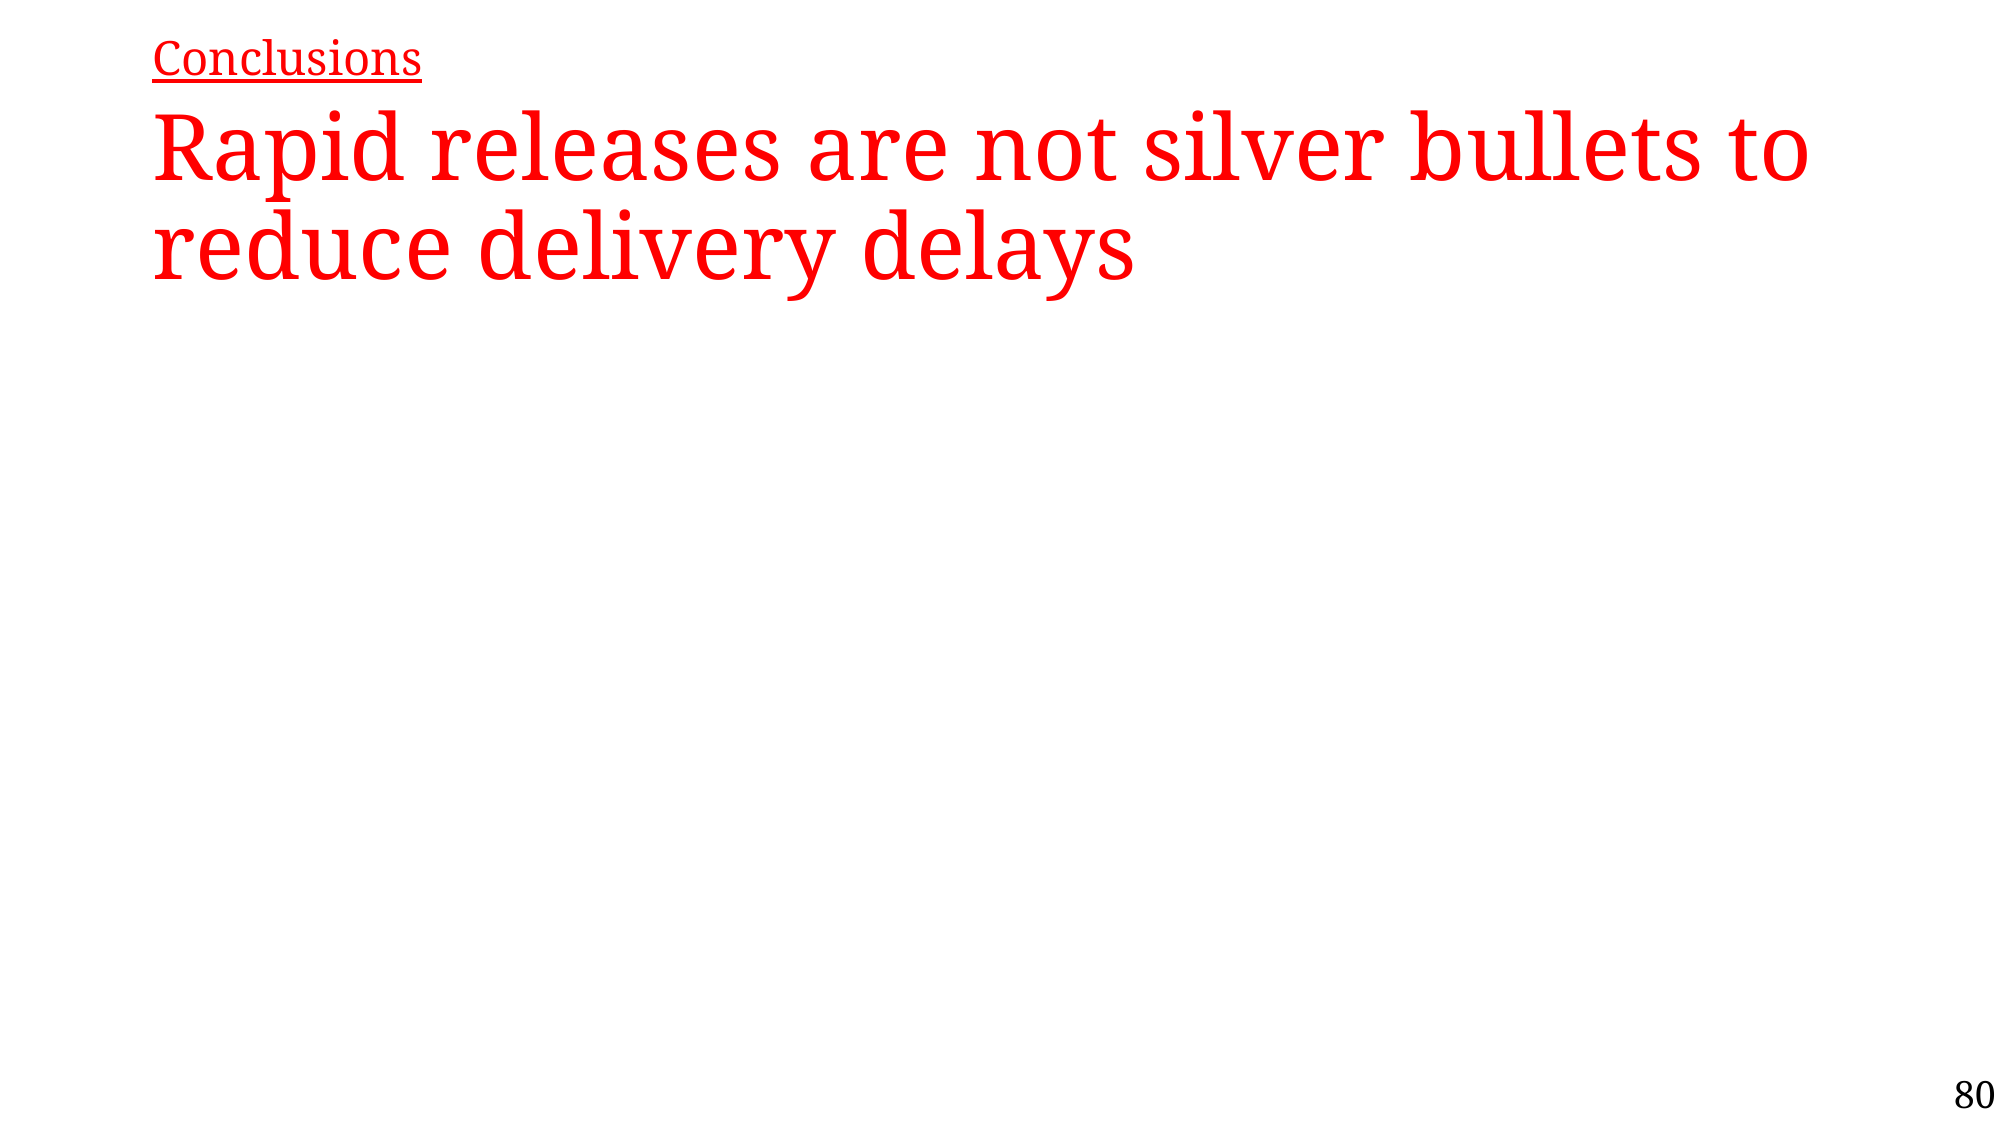

Conclusions
# Rapid releases are not silver bullets to reduce delivery delays
80